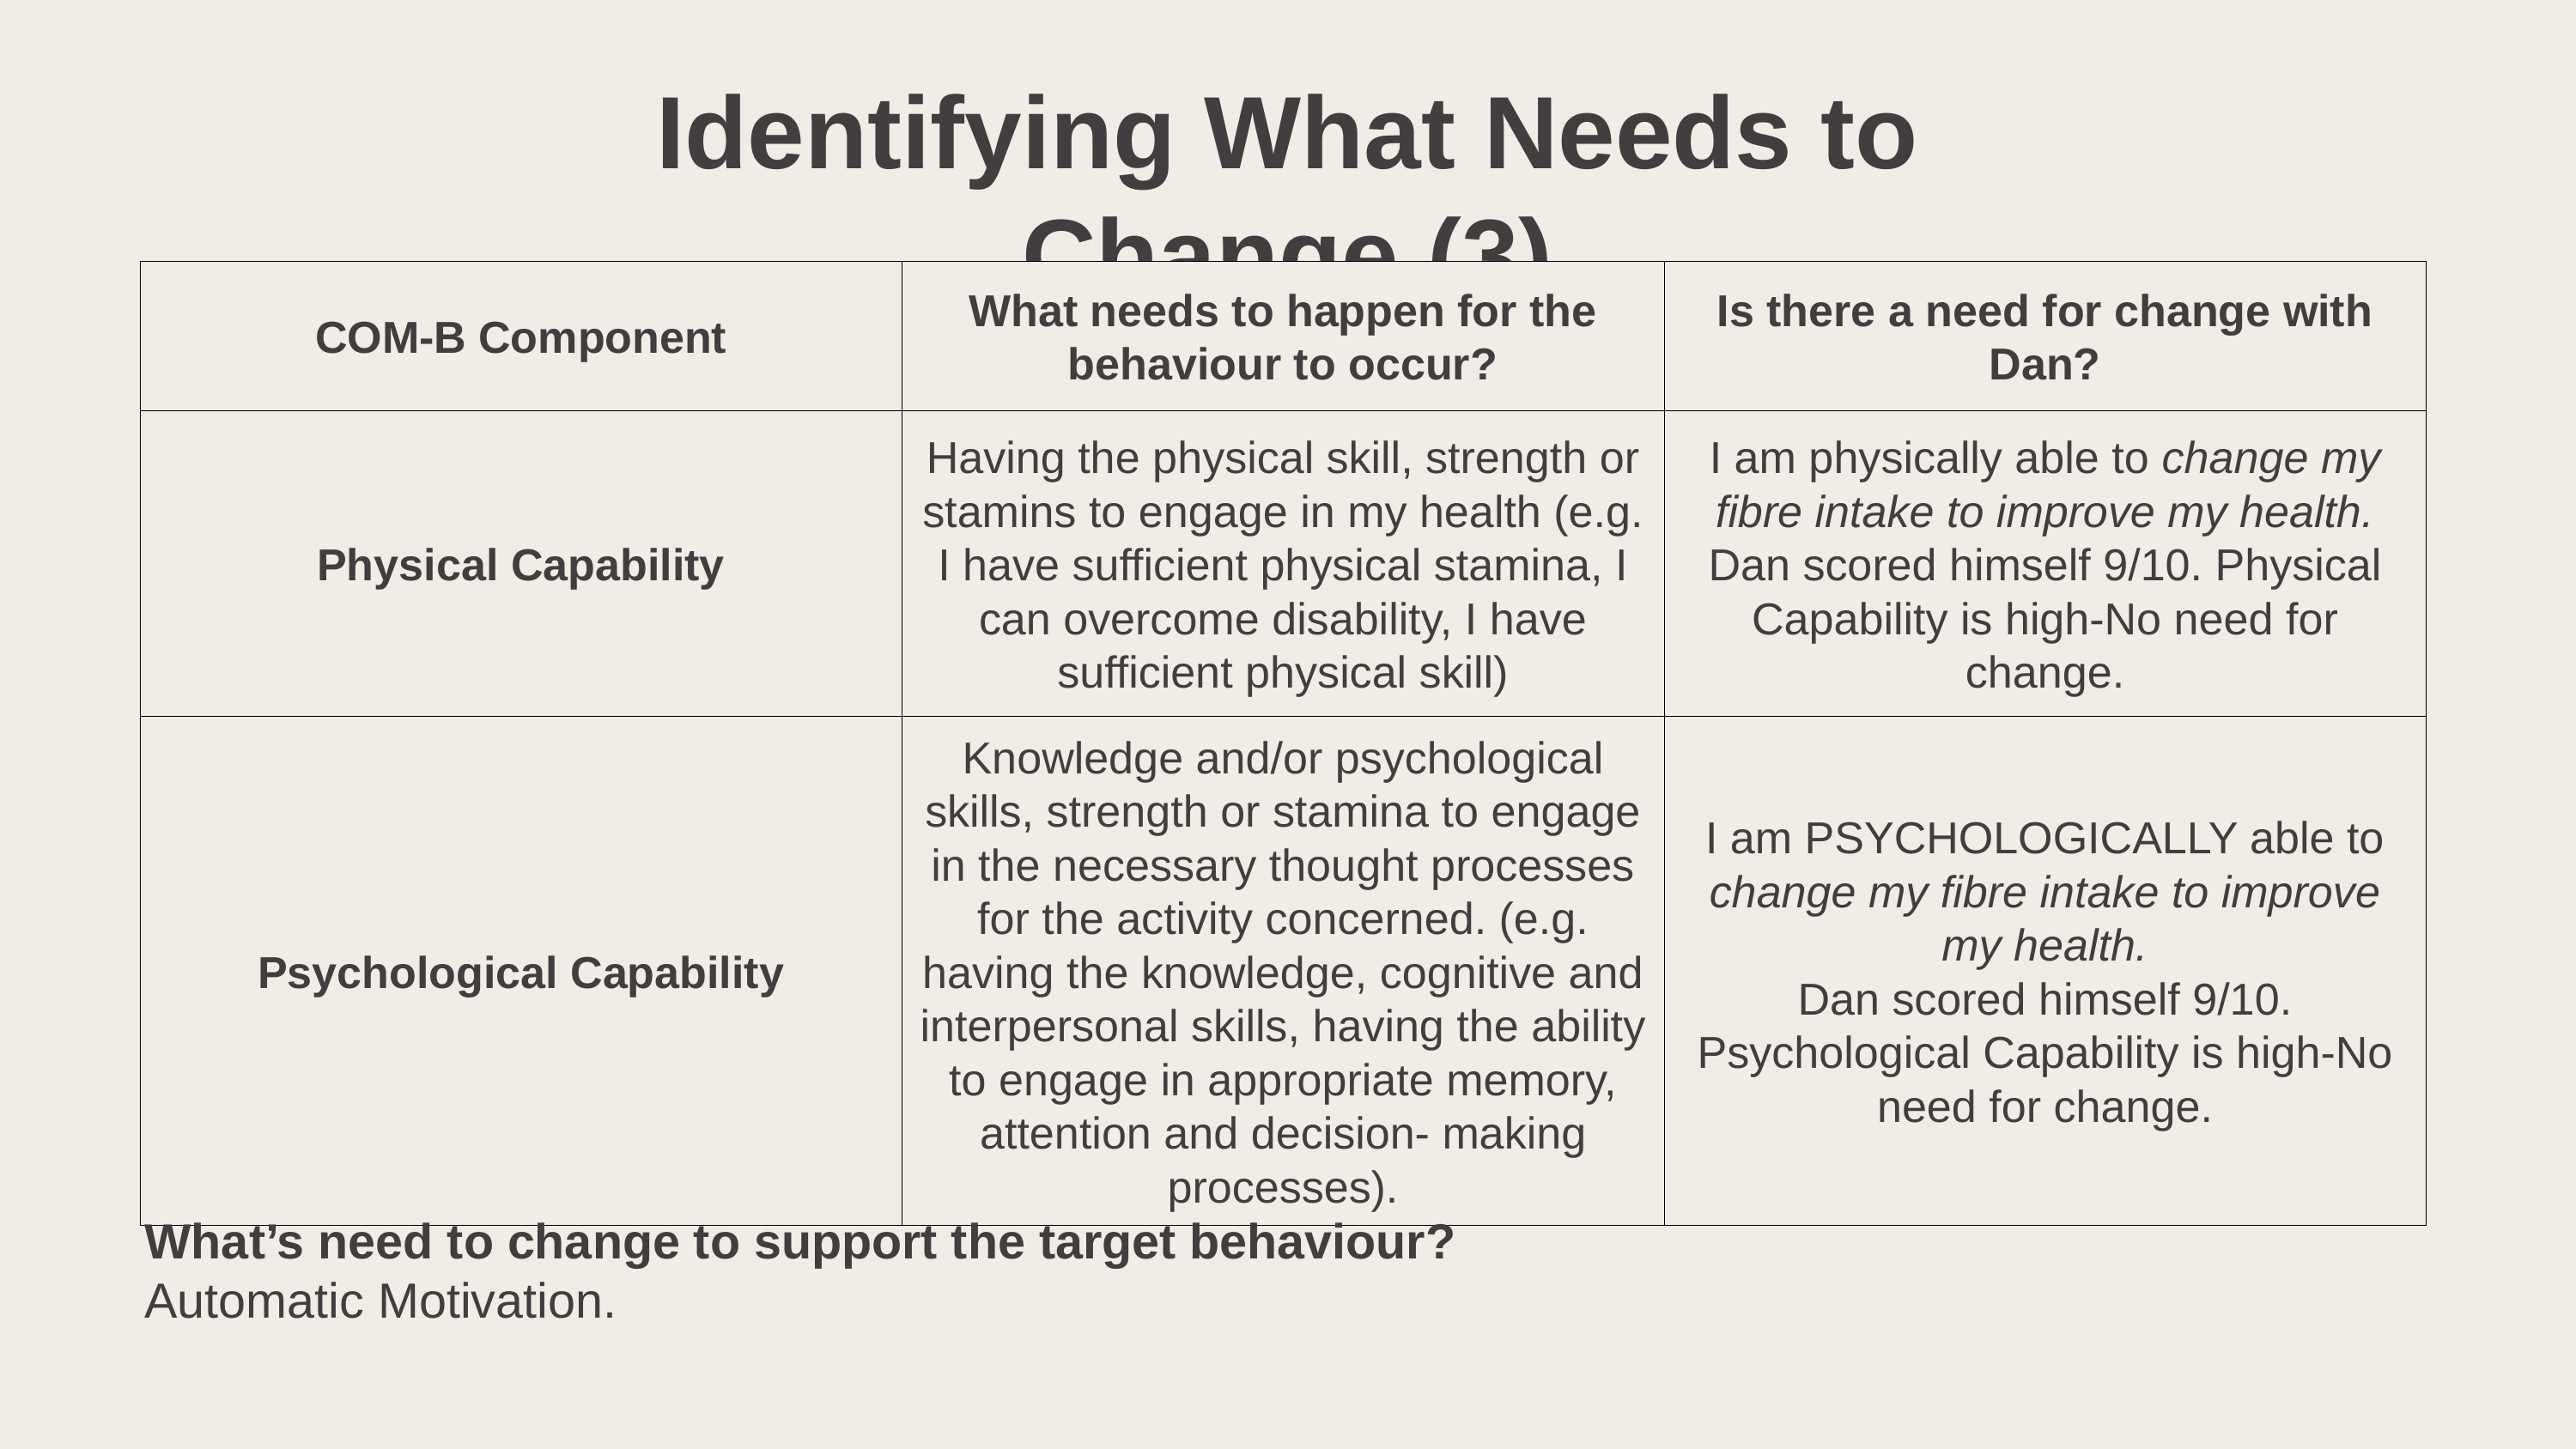

Identifying What Needs to Change (3)
| COM-B Component | What needs to happen for the behaviour to occur? | Is there a need for change with Dan? |
| --- | --- | --- |
| Physical Capability | Having the physical skill, strength or stamins to engage in my health (e.g. I have sufficient physical stamina, I can overcome disability, I have sufficient physical skill) | I am physically able to change my fibre intake to improve my health. Dan scored himself 9/10. Physical Capability is high-No need for change. |
| Psychological Capability | Knowledge and/or psychological skills, strength or stamina to engage in the necessary thought processes for the activity concerned. (e.g. having the knowledge, cognitive and interpersonal skills, having the ability to engage in appropriate memory, attention and decision- making processes). | I am PSYCHOLOGICALLY able to change my fibre intake to improve my health. Dan scored himself 9/10. Psychological Capability is high-No need for change. |
What’s need to change to support the target behaviour?
Automatic Motivation.